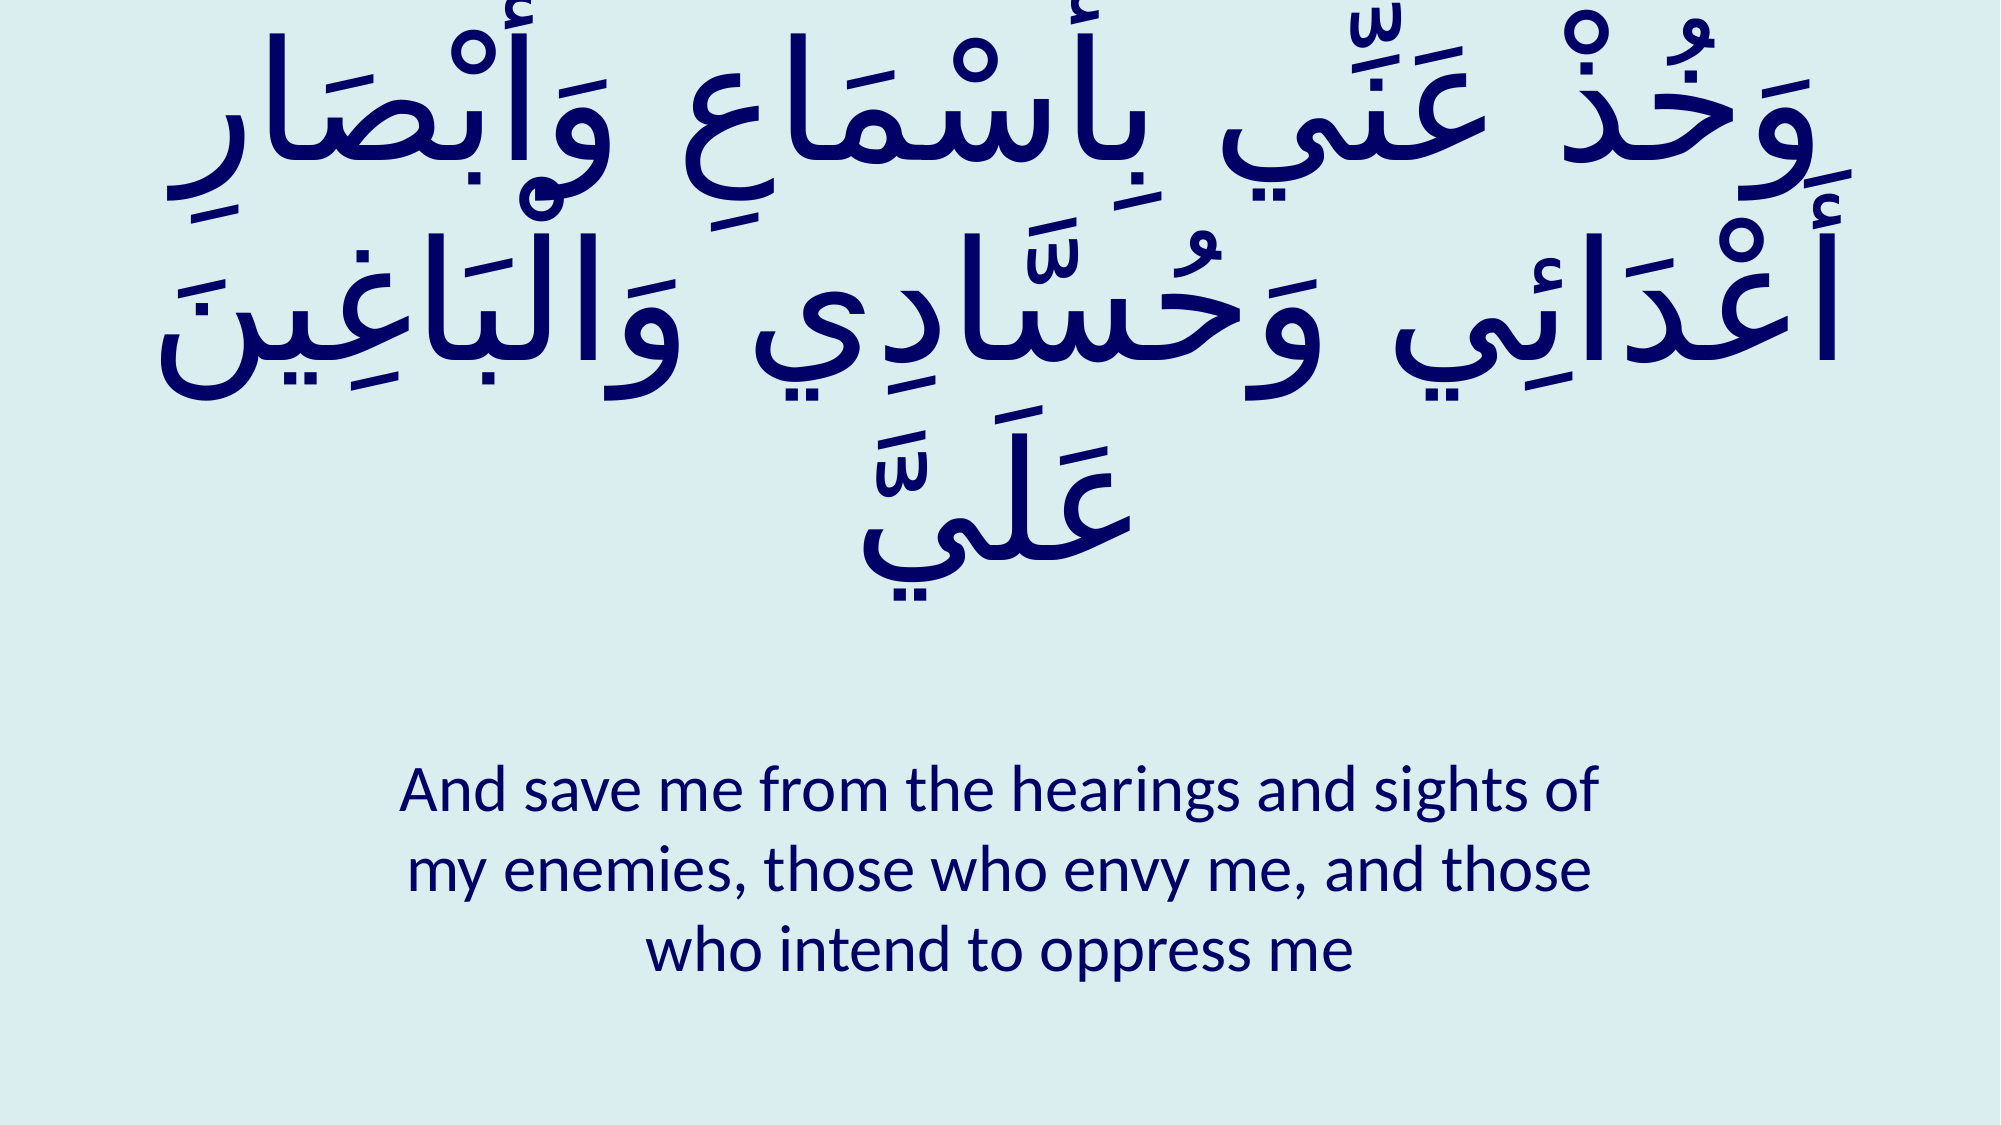

# وَخُذْ عَنِّي بِأَسْمَاعِ وَأَبْصَارِ أَعْدَائِي وَحُسَّادِي وَالْبَاغِينَ عَلَيَّ
And save me from the hearings and sights of my enemies, those who envy me, and those who intend to oppress me